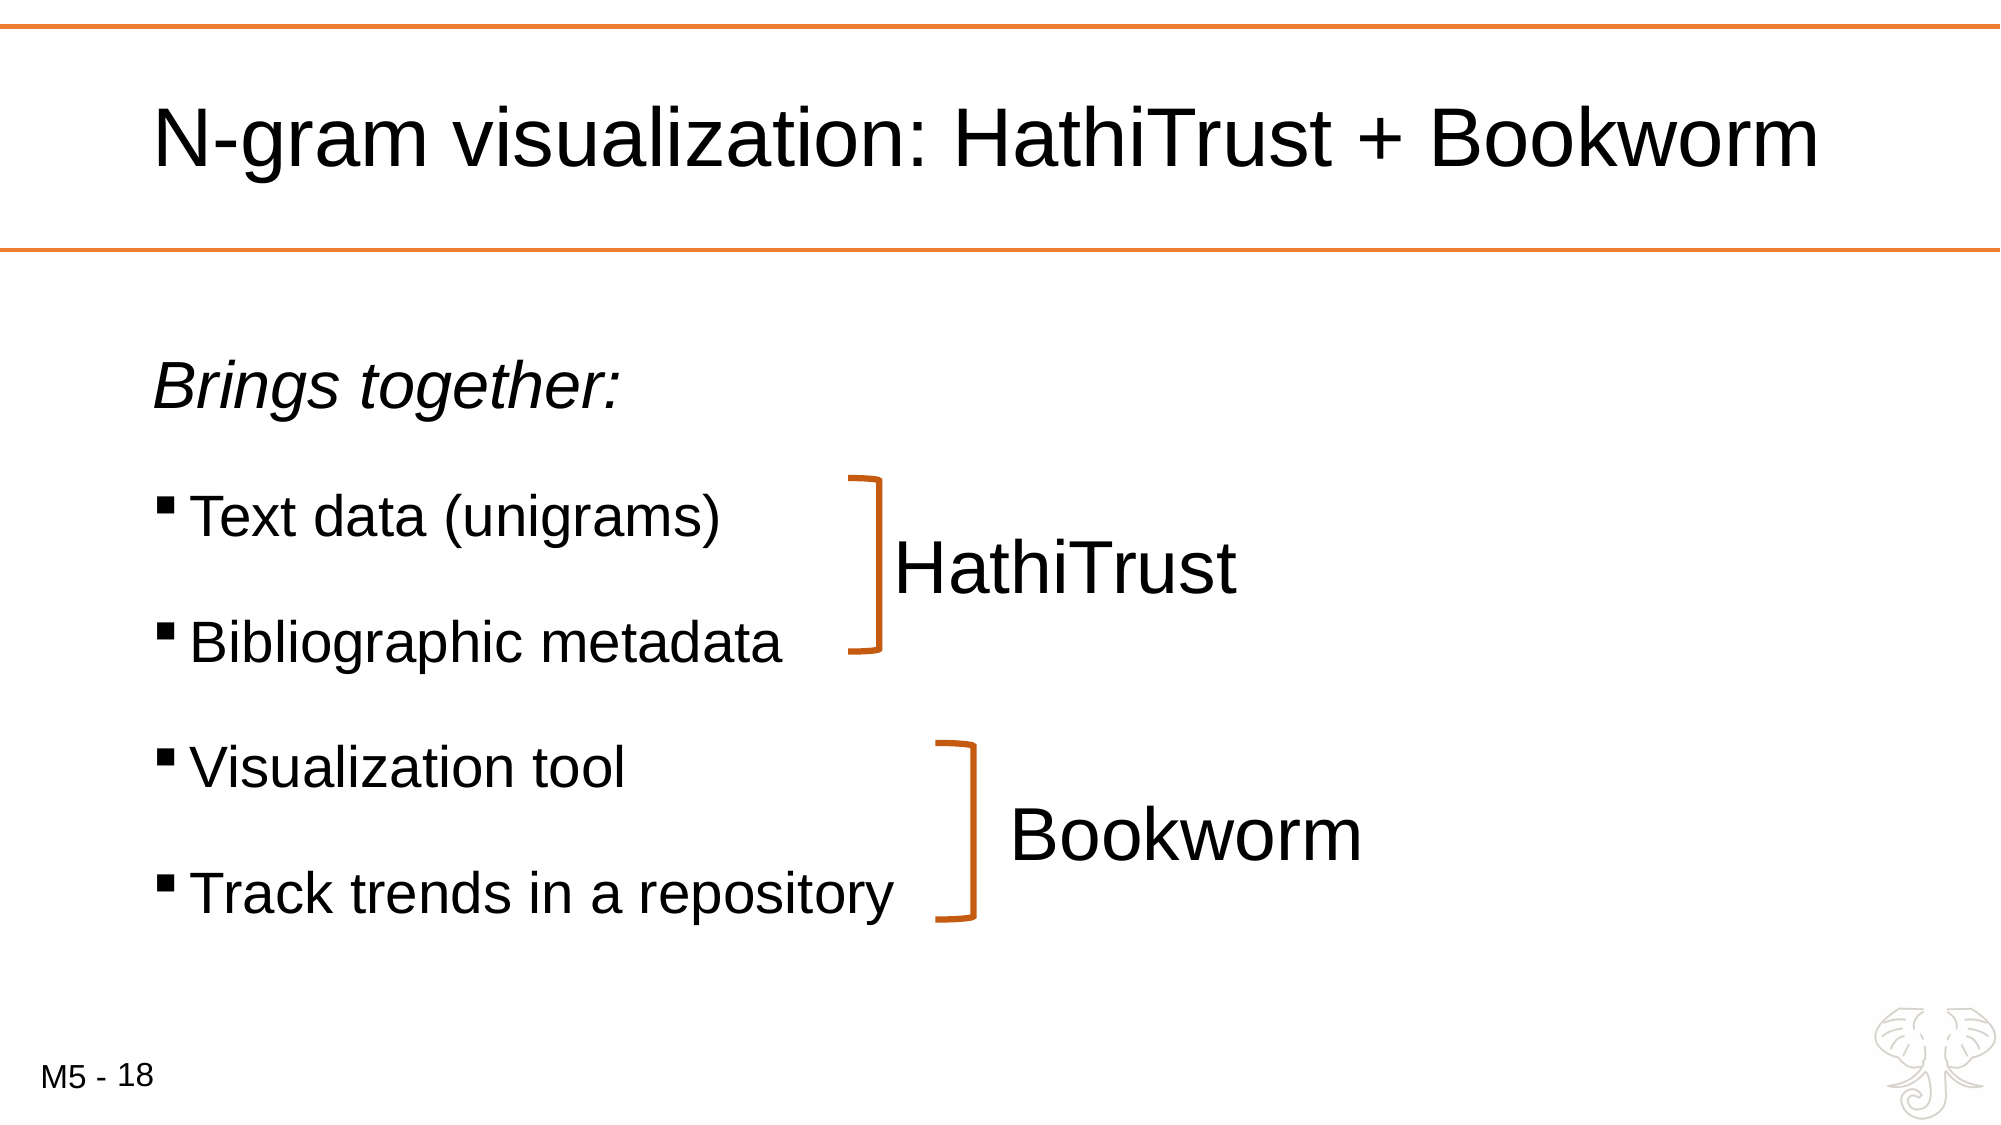

# N-gram visualization: HathiTrust + Bookworm
Brings together:
Text data (unigrams)
Bibliographic metadata
Visualization tool
Track trends in a repository

HathiTrust

Bookworm
18